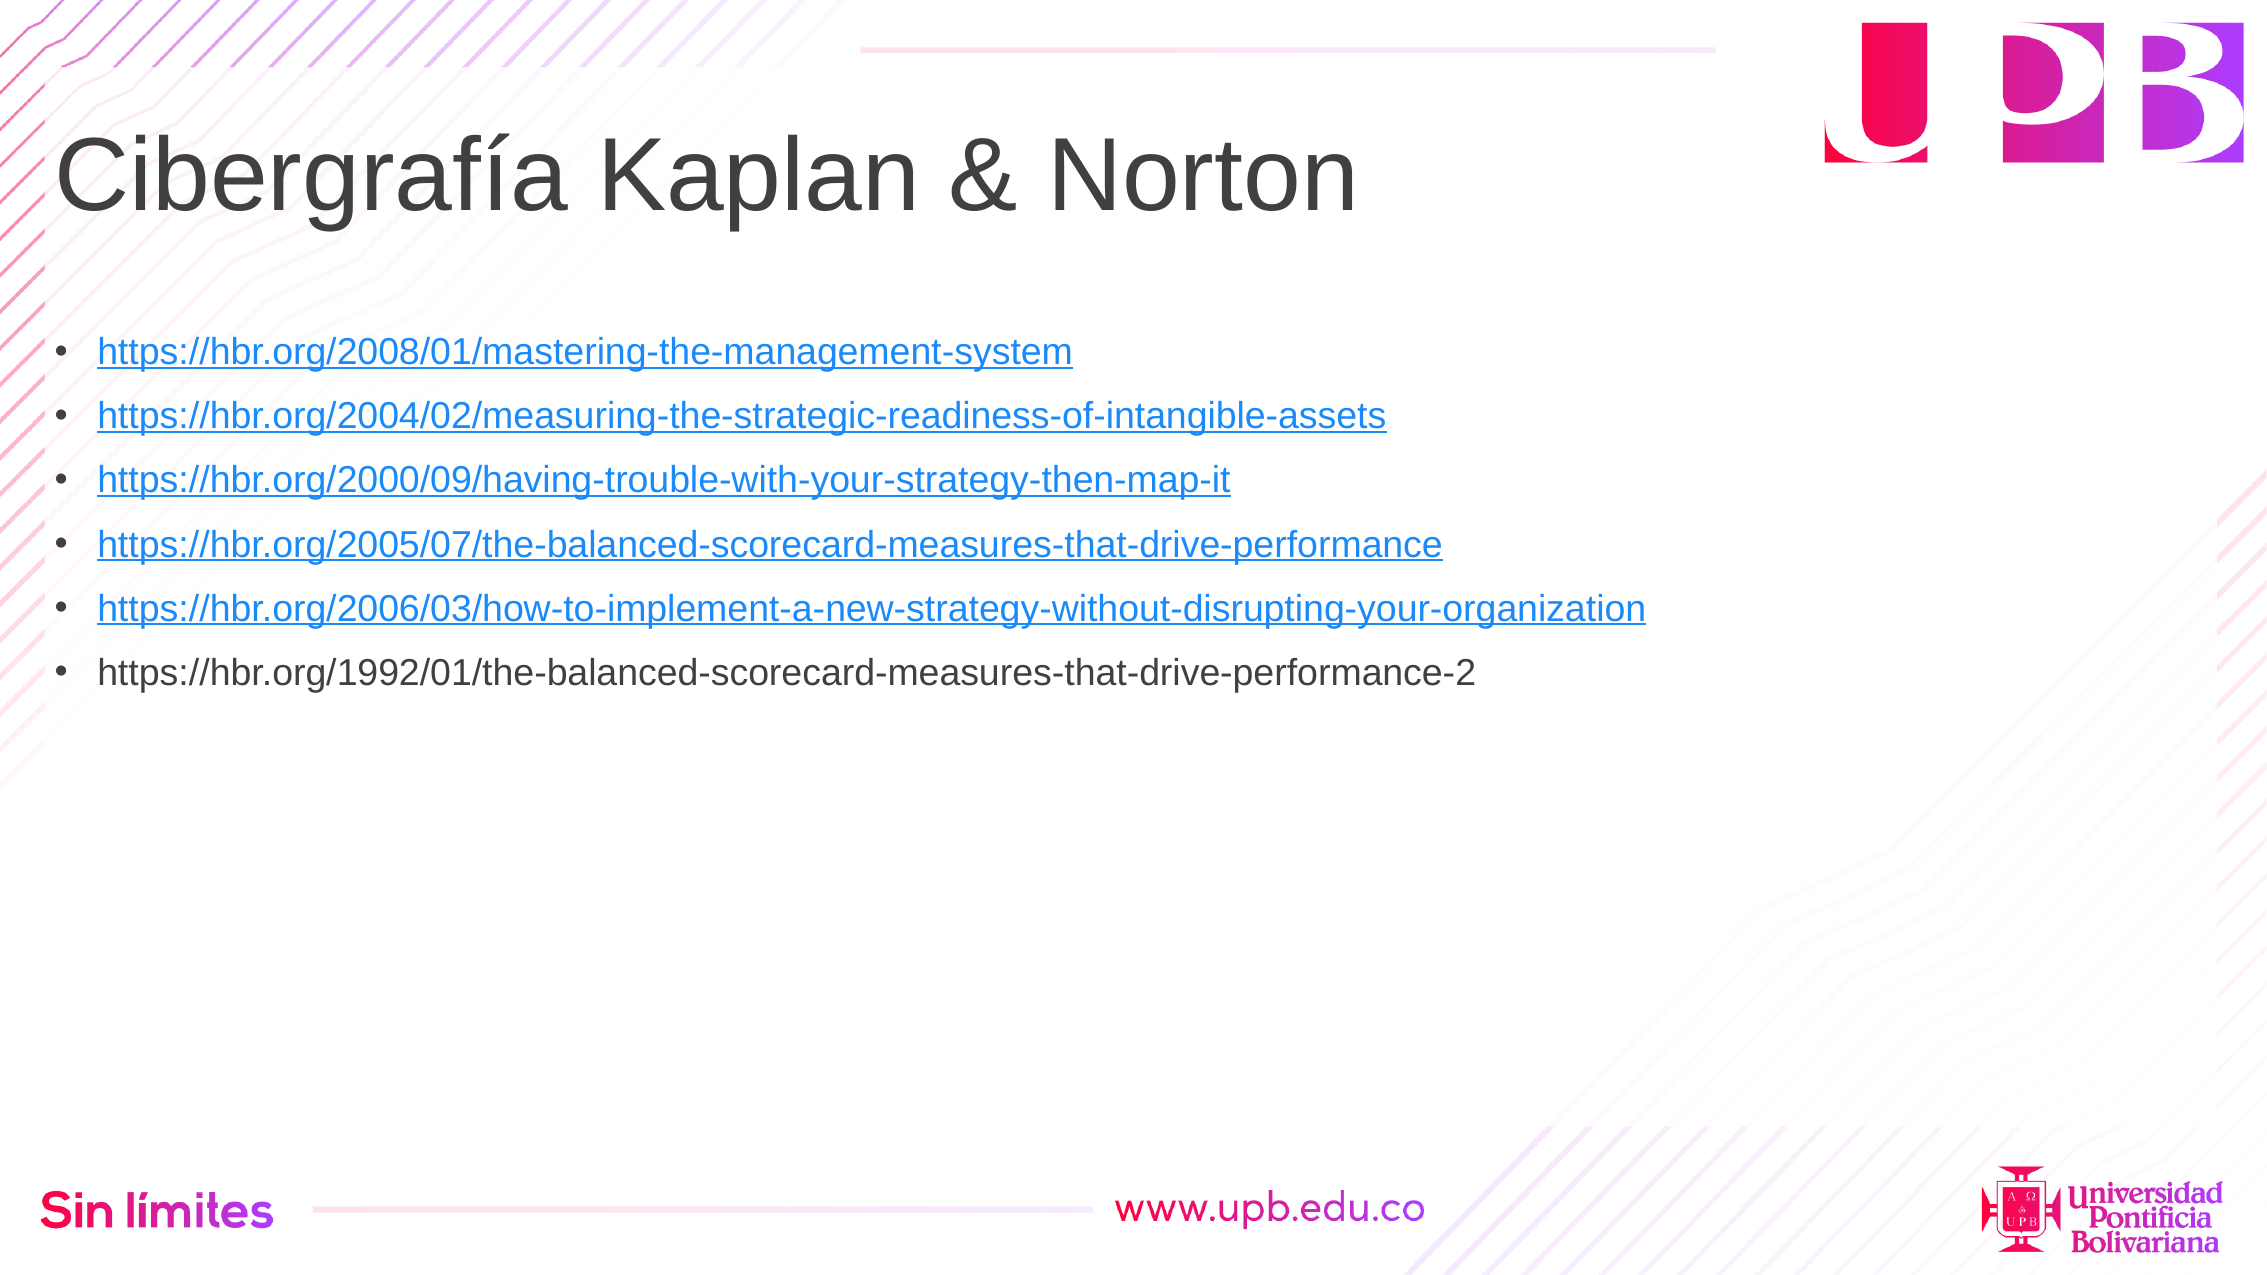

97
# Cibergrafía Kaplan & Norton
https://hbr.org/2008/01/mastering-the-management-system
https://hbr.org/2004/02/measuring-the-strategic-readiness-of-intangible-assets
https://hbr.org/2000/09/having-trouble-with-your-strategy-then-map-it
https://hbr.org/2005/07/the-balanced-scorecard-measures-that-drive-performance
https://hbr.org/2006/03/how-to-implement-a-new-strategy-without-disrupting-your-organization
https://hbr.org/1992/01/the-balanced-scorecard-measures-that-drive-performance-2